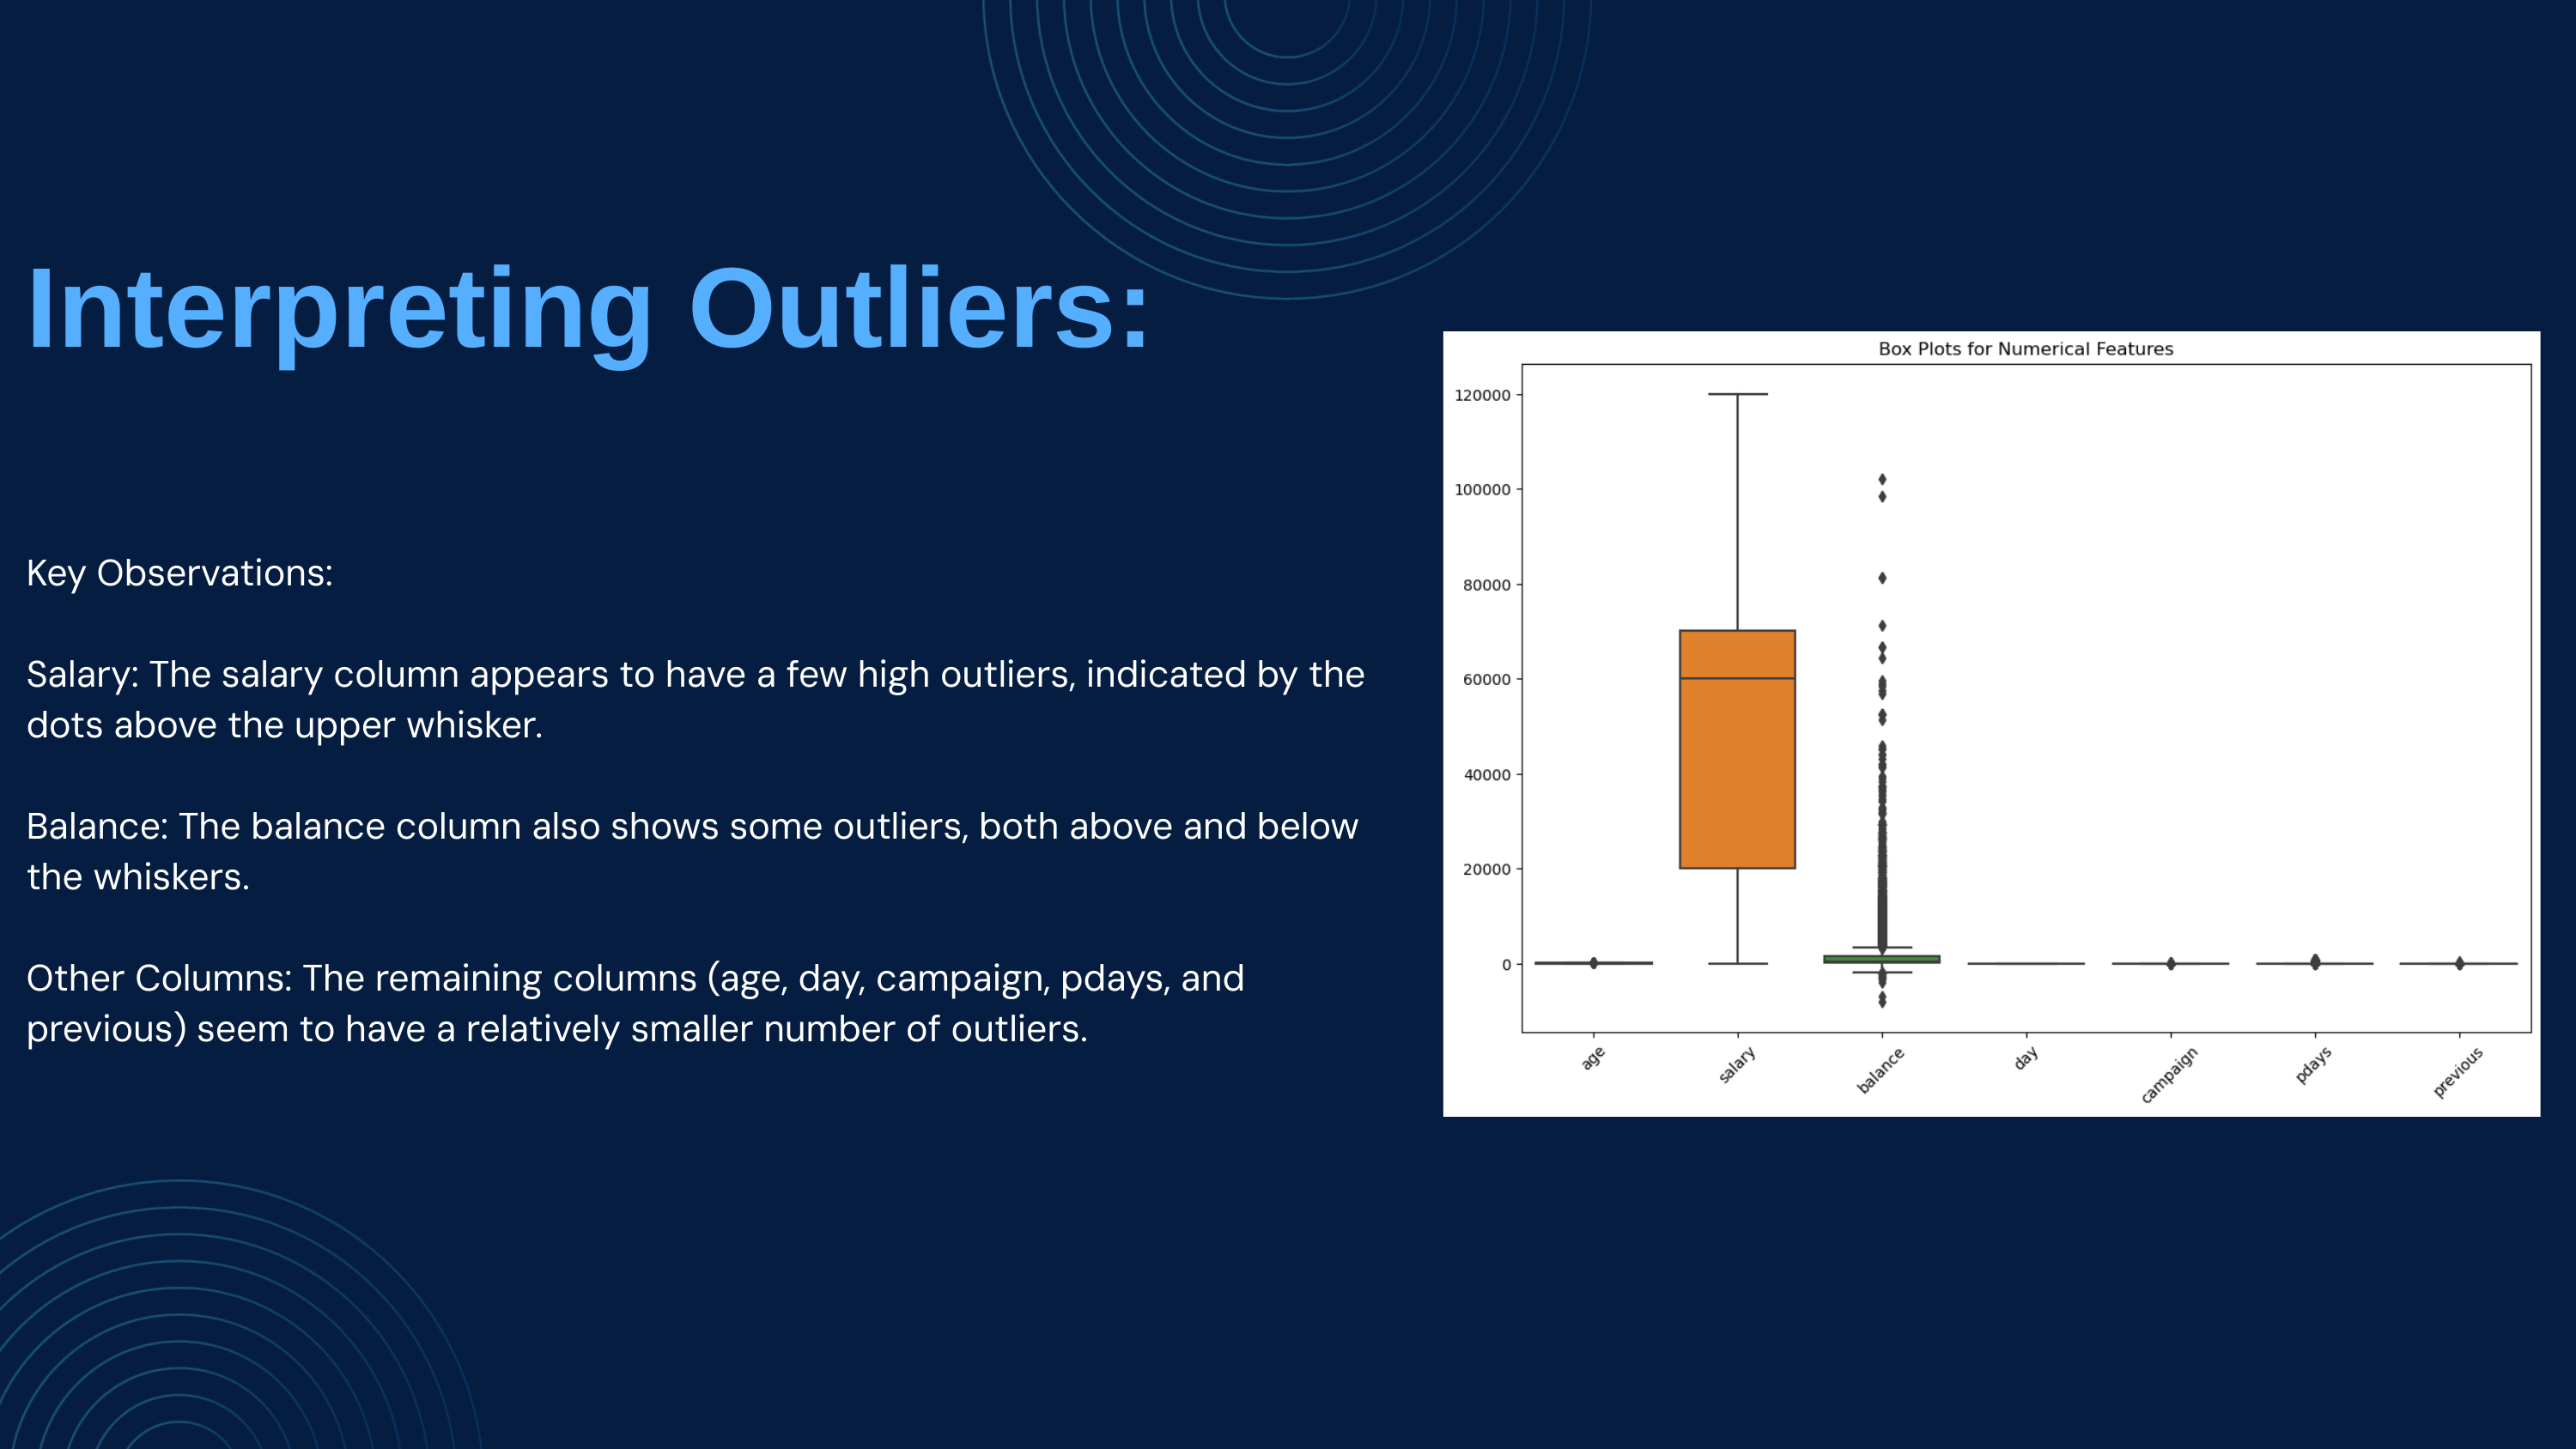

Interpreting Outliers:

Key Observations:

Salary: The salary column appears to have a few high outliers, indicated by the dots above the upper whisker.

Balance: The balance column also shows some outliers, both above and below the whiskers.

Other Columns: The remaining columns (age, day, campaign, pdays, and previous) seem to have a relatively smaller number of outliers.